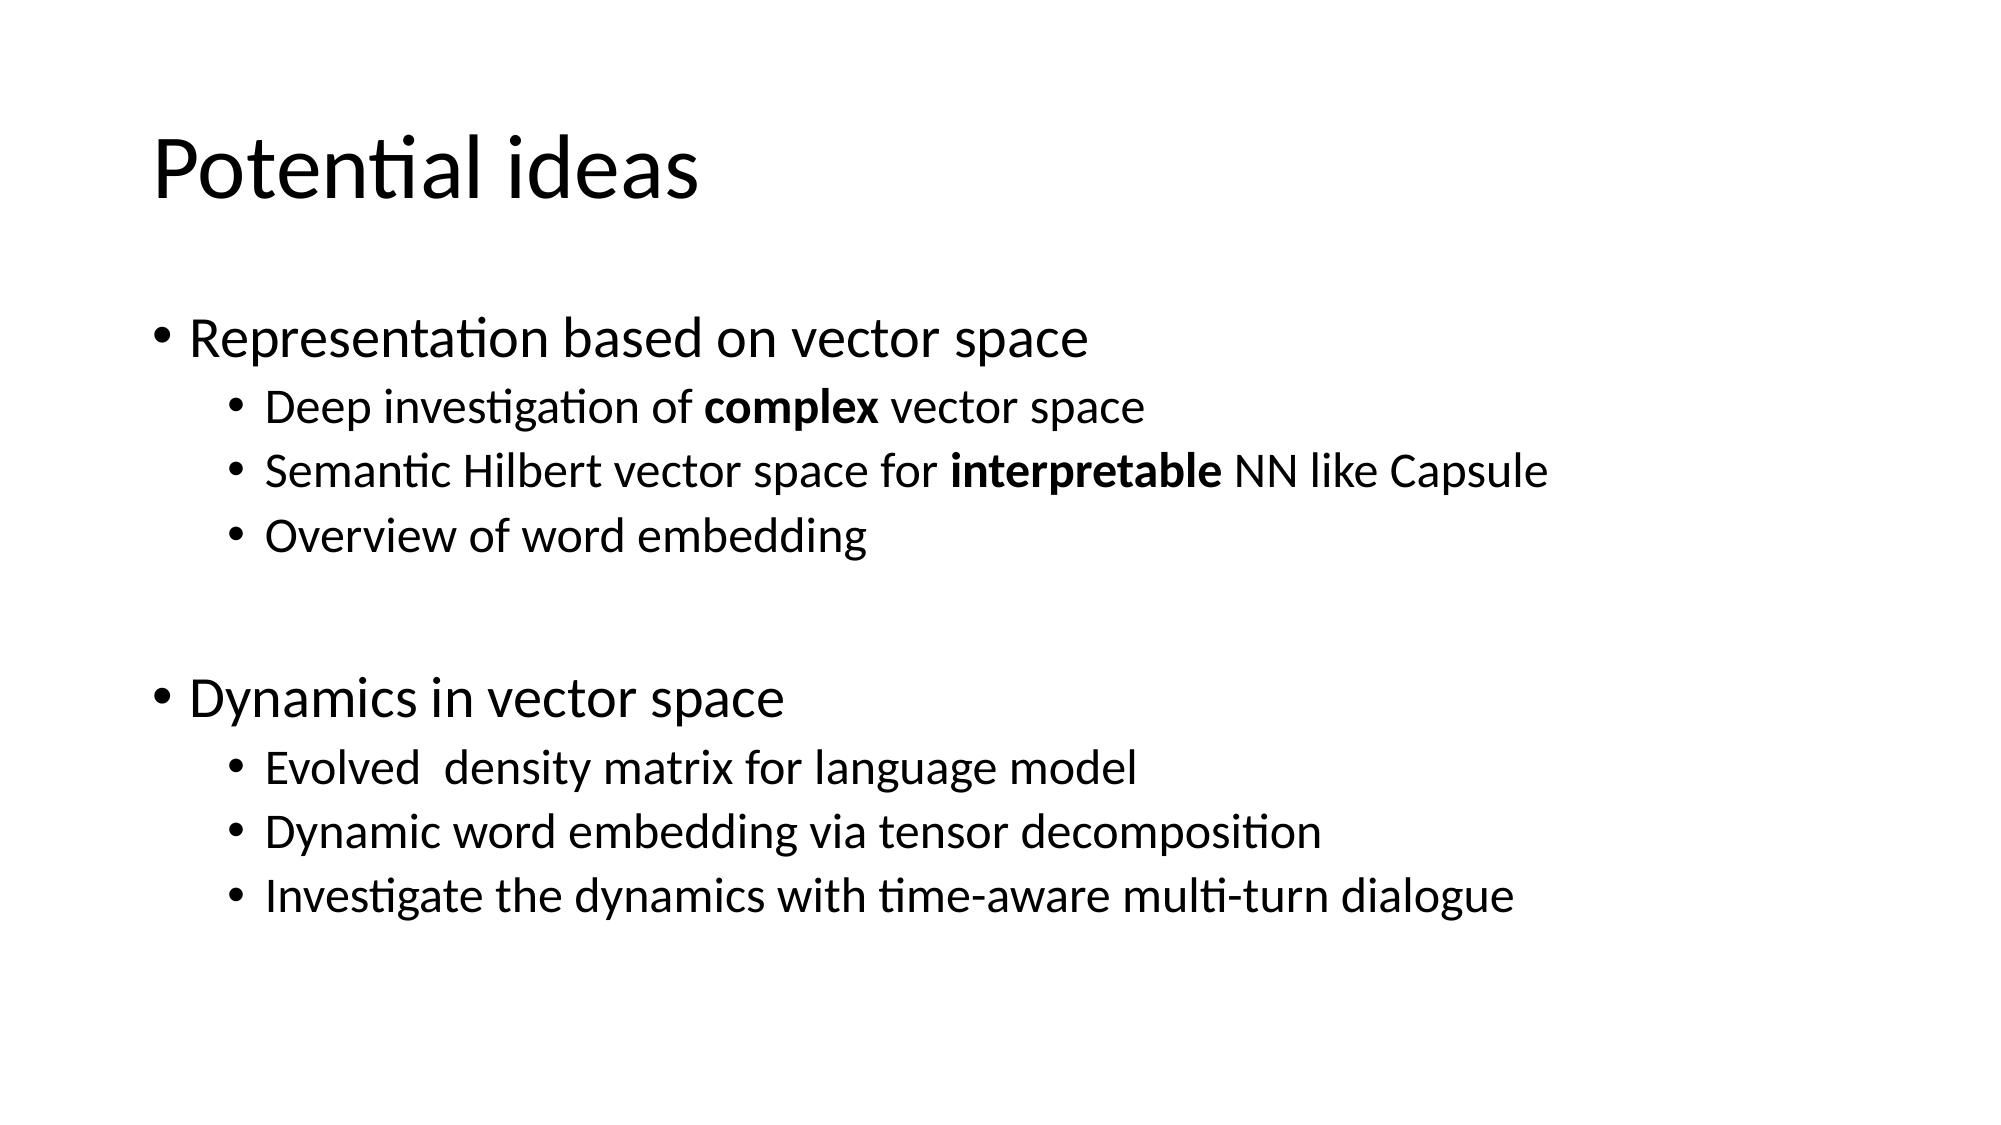

# Potential ideas
Representation based on vector space
Deep investigation of complex vector space
Semantic Hilbert vector space for interpretable NN like Capsule
Overview of word embedding

Dynamics in vector space
Evolved  density matrix for language model
Dynamic word embedding via tensor decomposition
Investigate the dynamics with time-aware multi-turn dialogue